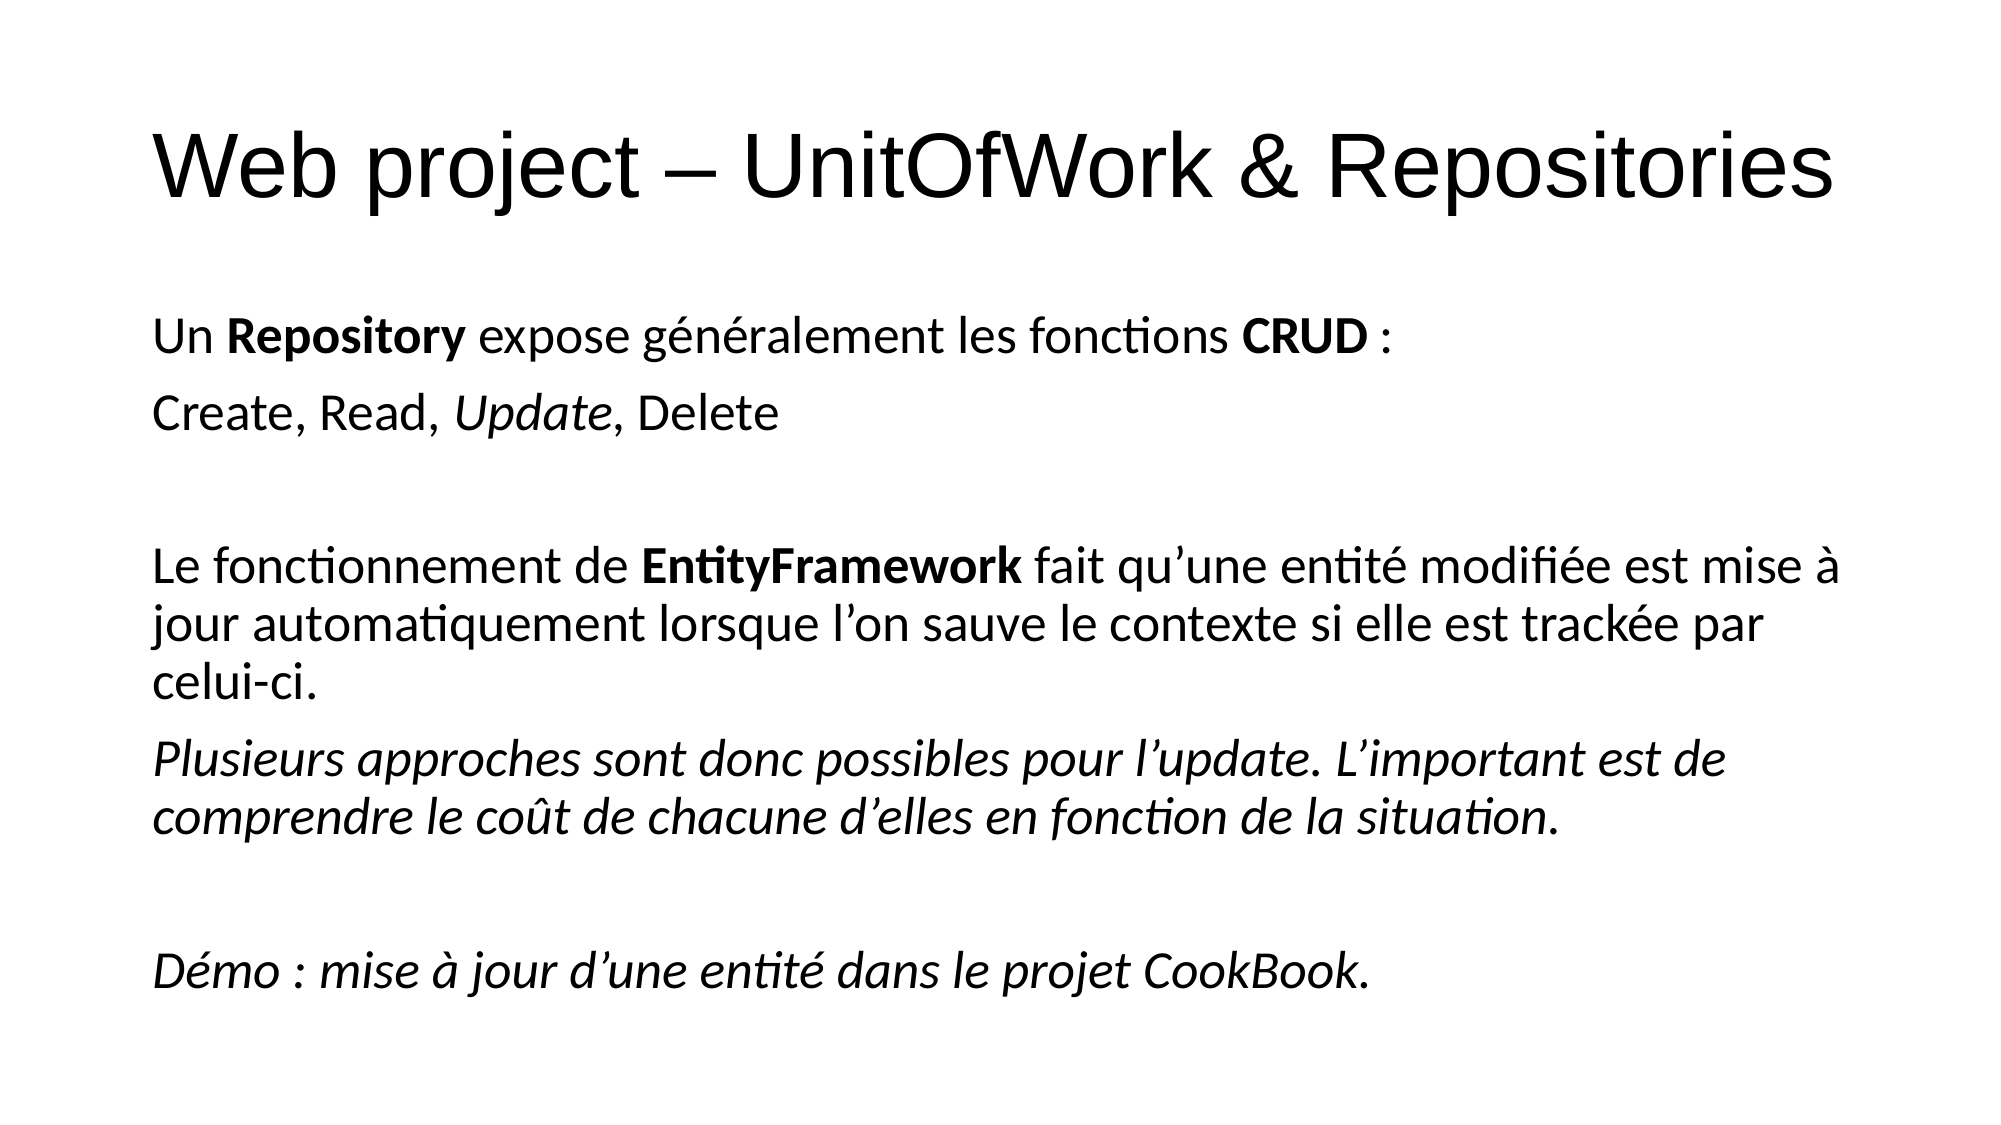

Web project – UnitOfWork & Repositories
Un Repository expose généralement les fonctions CRUD :
Create, Read, Update, Delete

Le fonctionnement de EntityFramework fait qu’une entité modifiée est mise à jour automatiquement lorsque l’on sauve le contexte si elle est trackée par celui-ci.
Plusieurs approches sont donc possibles pour l’update. L’important est de comprendre le coût de chacune d’elles en fonction de la situation.

Démo : mise à jour d’une entité dans le projet CookBook.